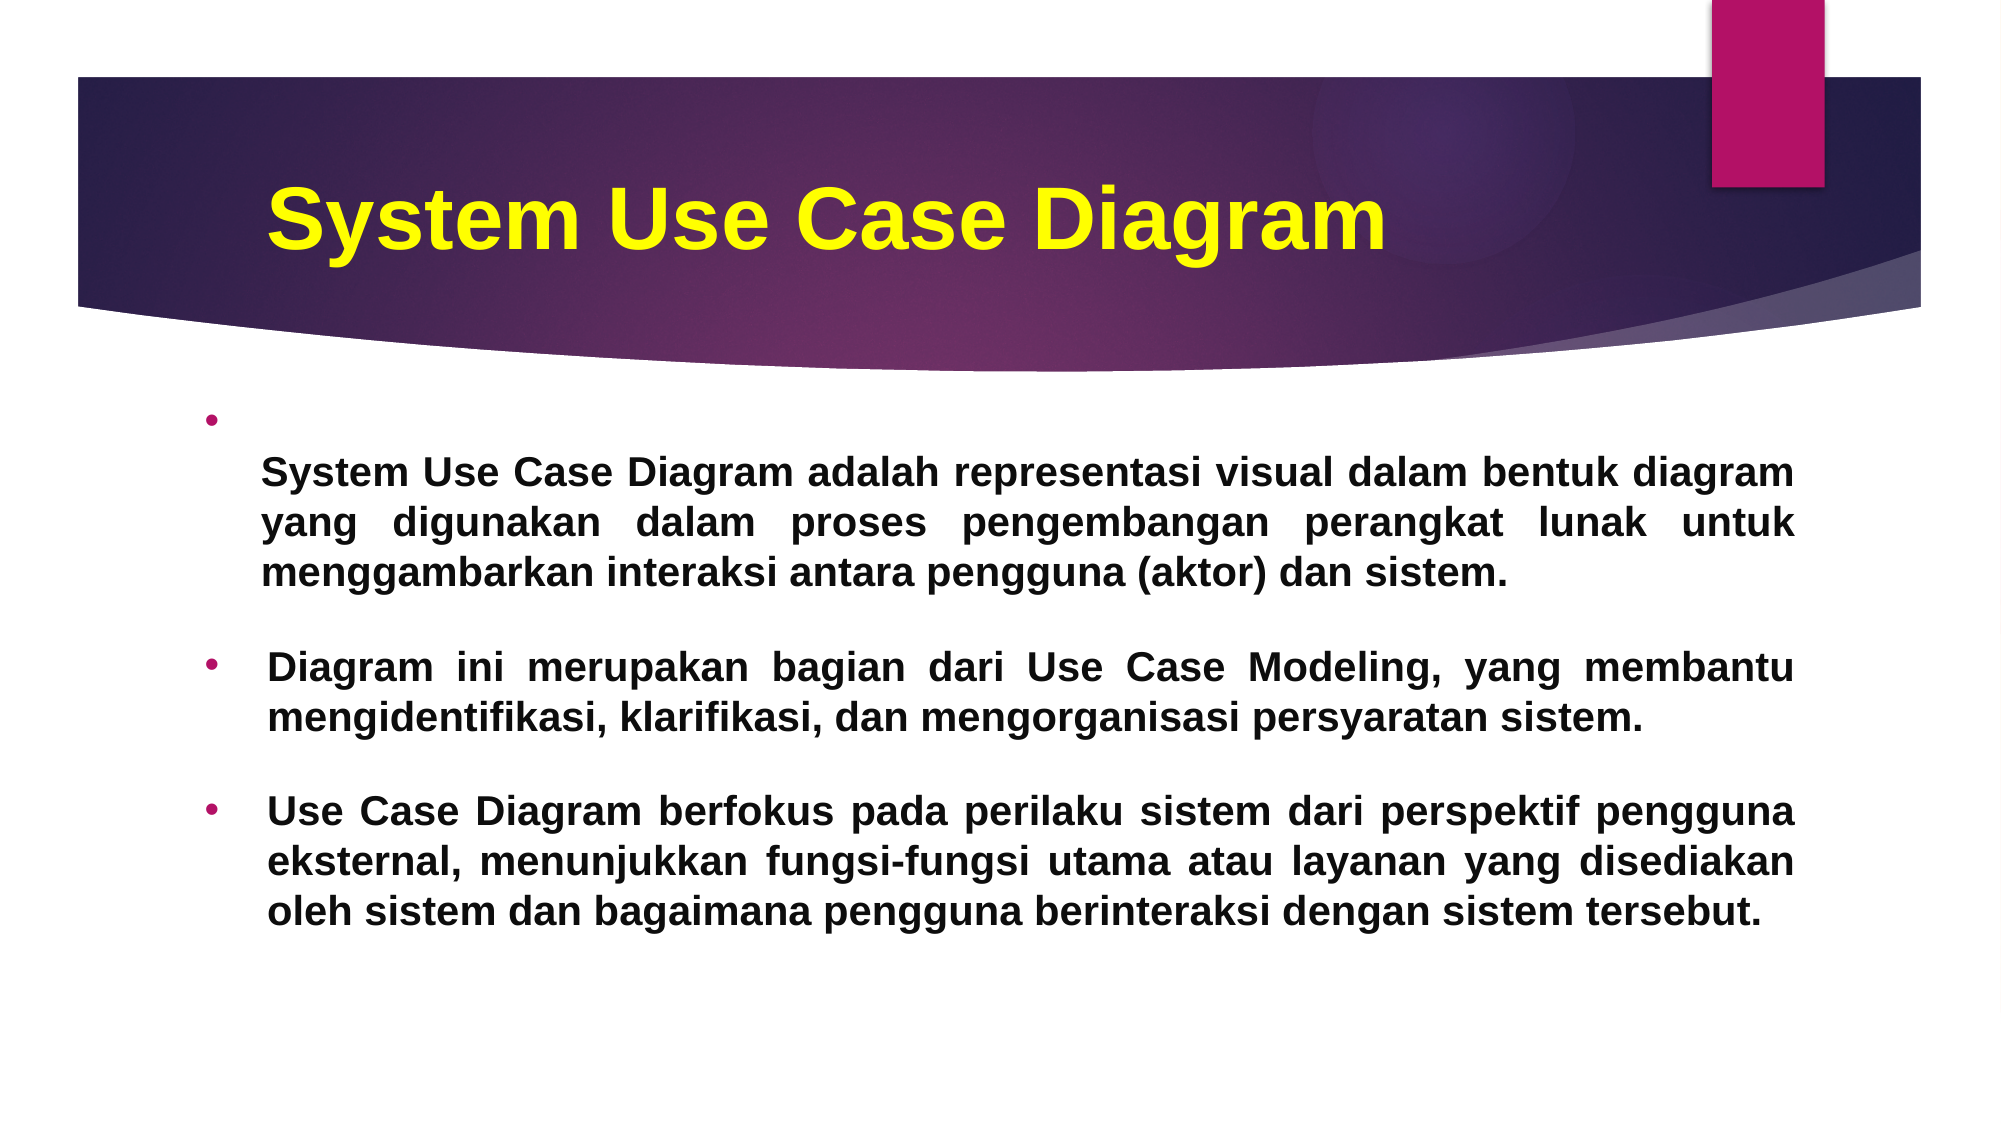

System Use Case Diagram
System Use Case Diagram adalah representasi visual dalam bentuk diagram yang digunakan dalam proses pengembangan perangkat lunak untuk menggambarkan interaksi antara pengguna (aktor) dan sistem.
Diagram ini merupakan bagian dari Use Case Modeling, yang membantu mengidentifikasi, klarifikasi, dan mengorganisasi persyaratan sistem.
Use Case Diagram berfokus pada perilaku sistem dari perspektif pengguna eksternal, menunjukkan fungsi-fungsi utama atau layanan yang disediakan oleh sistem dan bagaimana pengguna berinteraksi dengan sistem tersebut.